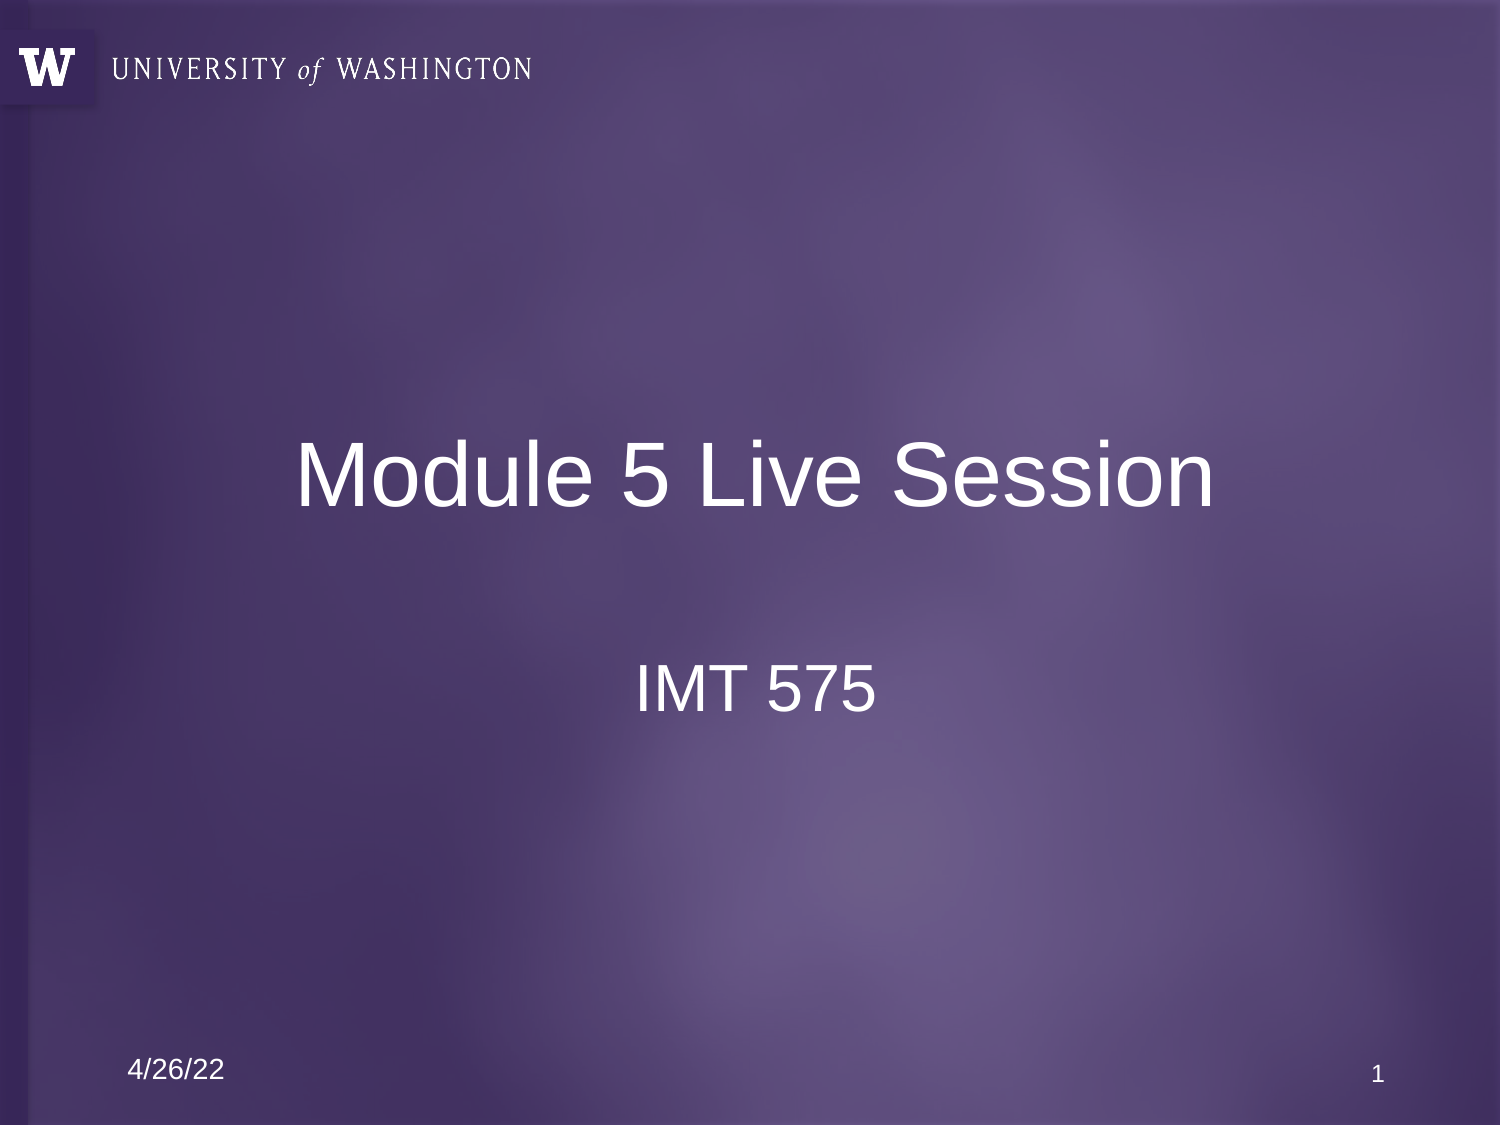

# Module 5 Live Session
IMT 575
4/26/22
1